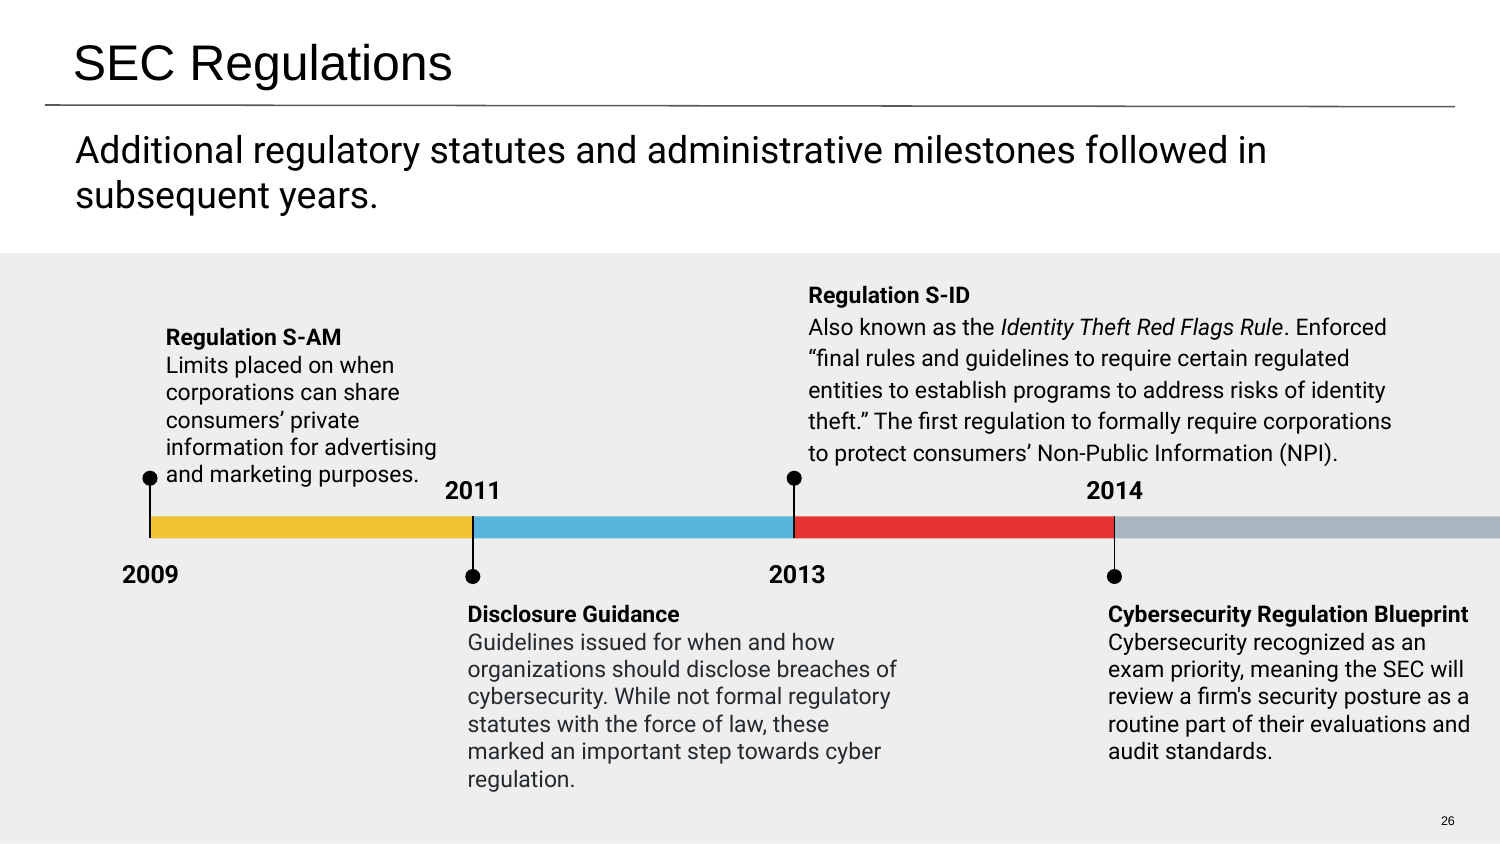

# SEC Regulations
Additional regulatory statutes and administrative milestones followed in subsequent years.

Regulation S-ID
Also known as the Identity Theft Red Flags Rule. Enforced “final rules and guidelines to require certain regulated entities to establish programs to address risks of identity theft.” The first regulation to formally require corporations to protect consumers’ Non-Public Information (NPI).
Regulation S-AM
Limits placed on when corporations can share consumers’ private information for advertising and marketing purposes.
2011
2014

2013
2009
Disclosure Guidance
Guidelines issued for when and how organizations should disclose breaches of cybersecurity. While not formal regulatory statutes with the force of law, these marked an important step towards cyber regulation.
Cybersecurity Regulation Blueprint
Cybersecurity recognized as an
exam priority, meaning the SEC will review a firm's security posture as a routine part of their evaluations and audit standards.
26